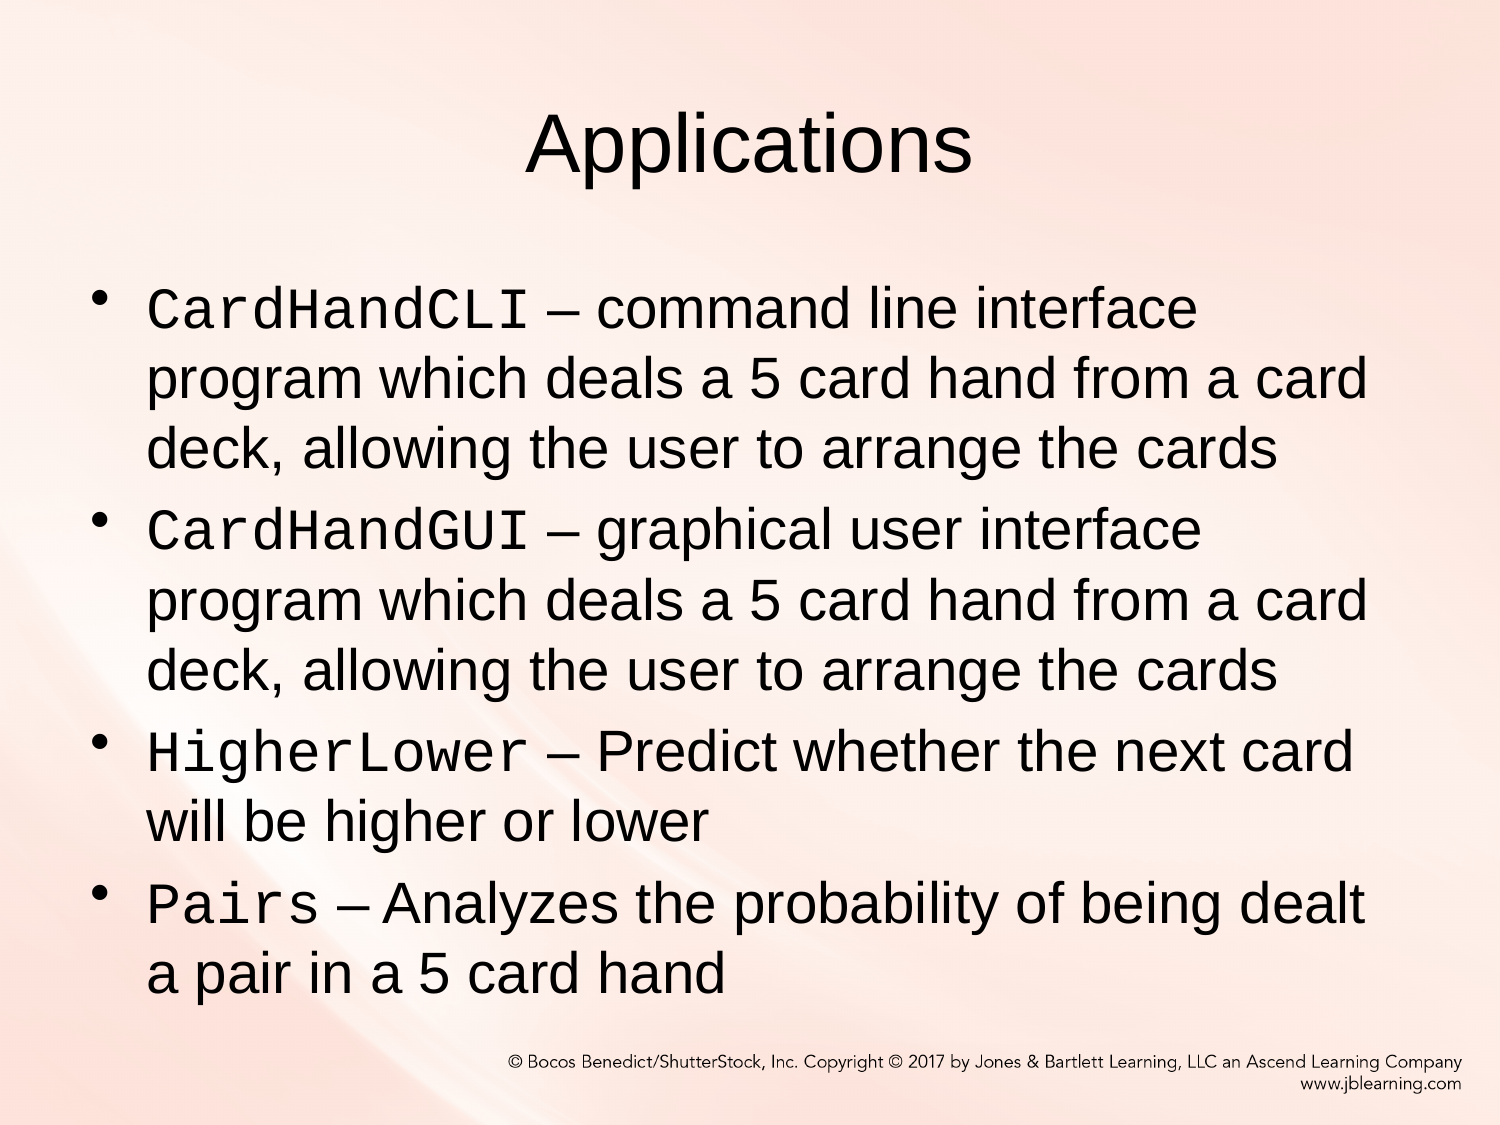

# Applications
CardHandCLI – command line interface program which deals a 5 card hand from a card deck, allowing the user to arrange the cards
CardHandGUI – graphical user interface program which deals a 5 card hand from a card deck, allowing the user to arrange the cards
HigherLower – Predict whether the next card will be higher or lower
Pairs – Analyzes the probability of being dealt a pair in a 5 card hand